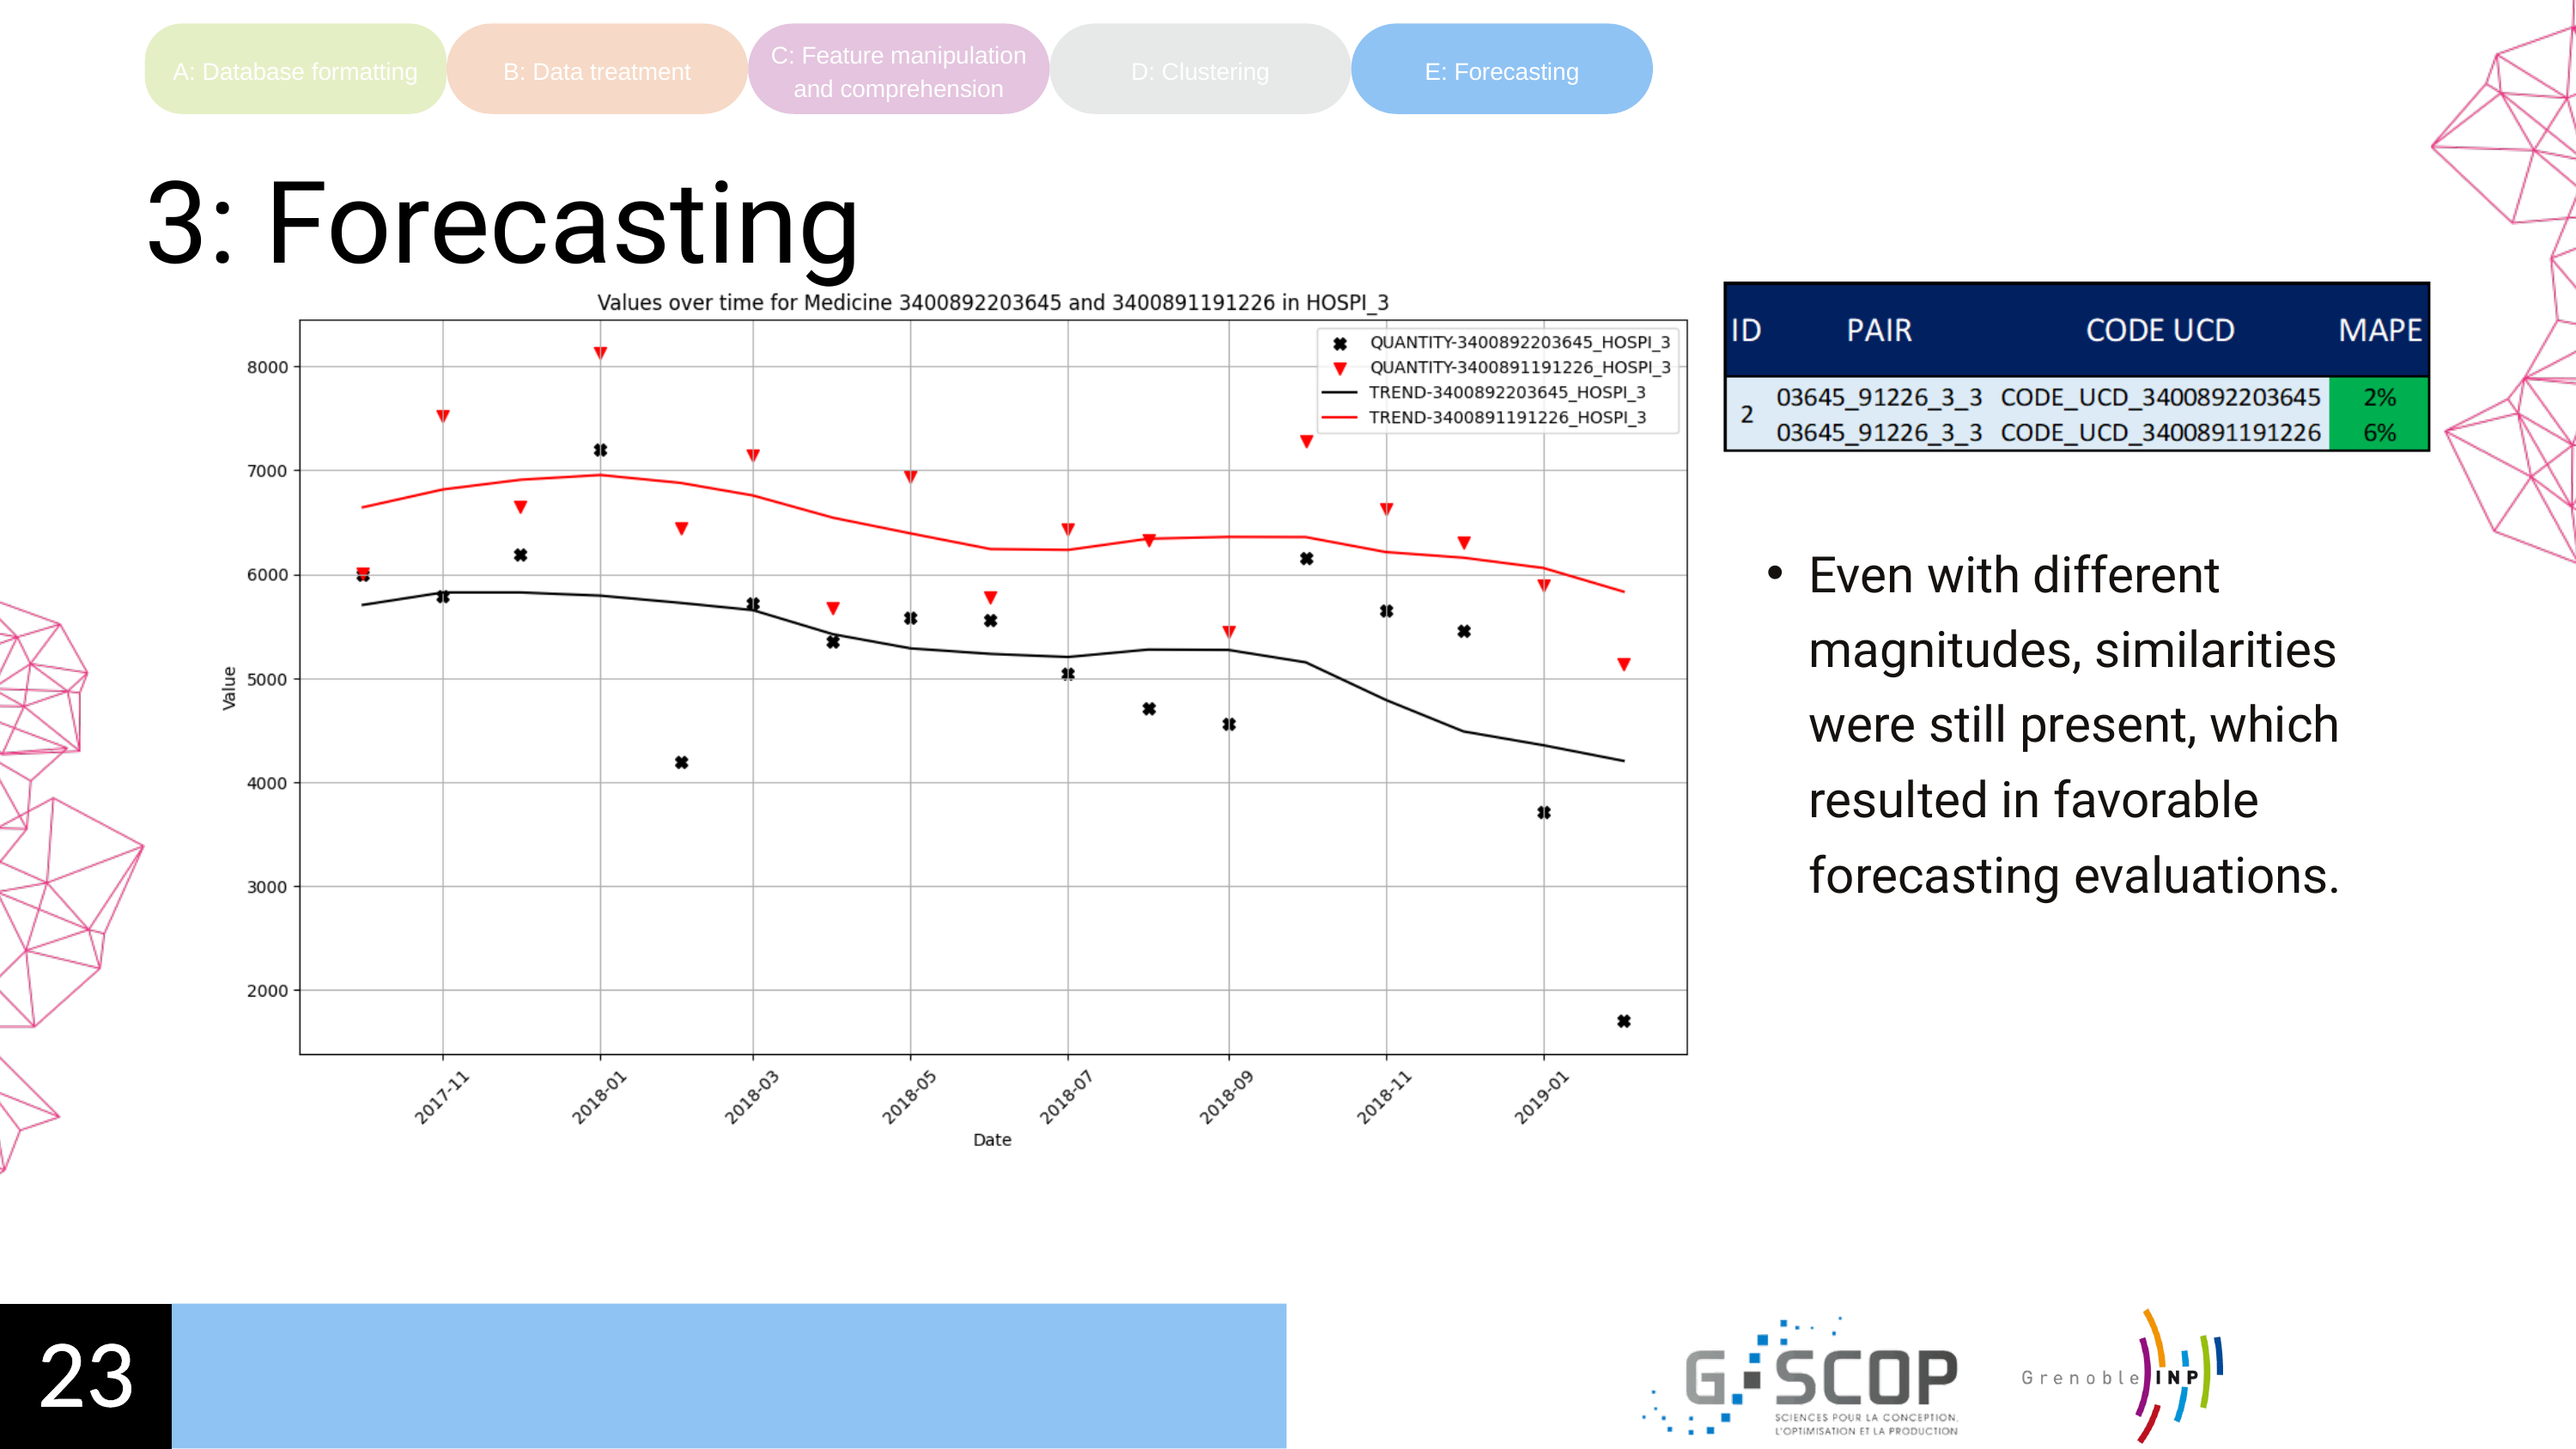

C: Feature manipulation and comprehension
A: Database formatting
B: Data treatment
D: Clustering
E: Forecasting
3: Forecasting

Even with different magnitudes, similarities were still present, which resulted in favorable forecasting evaluations.

23